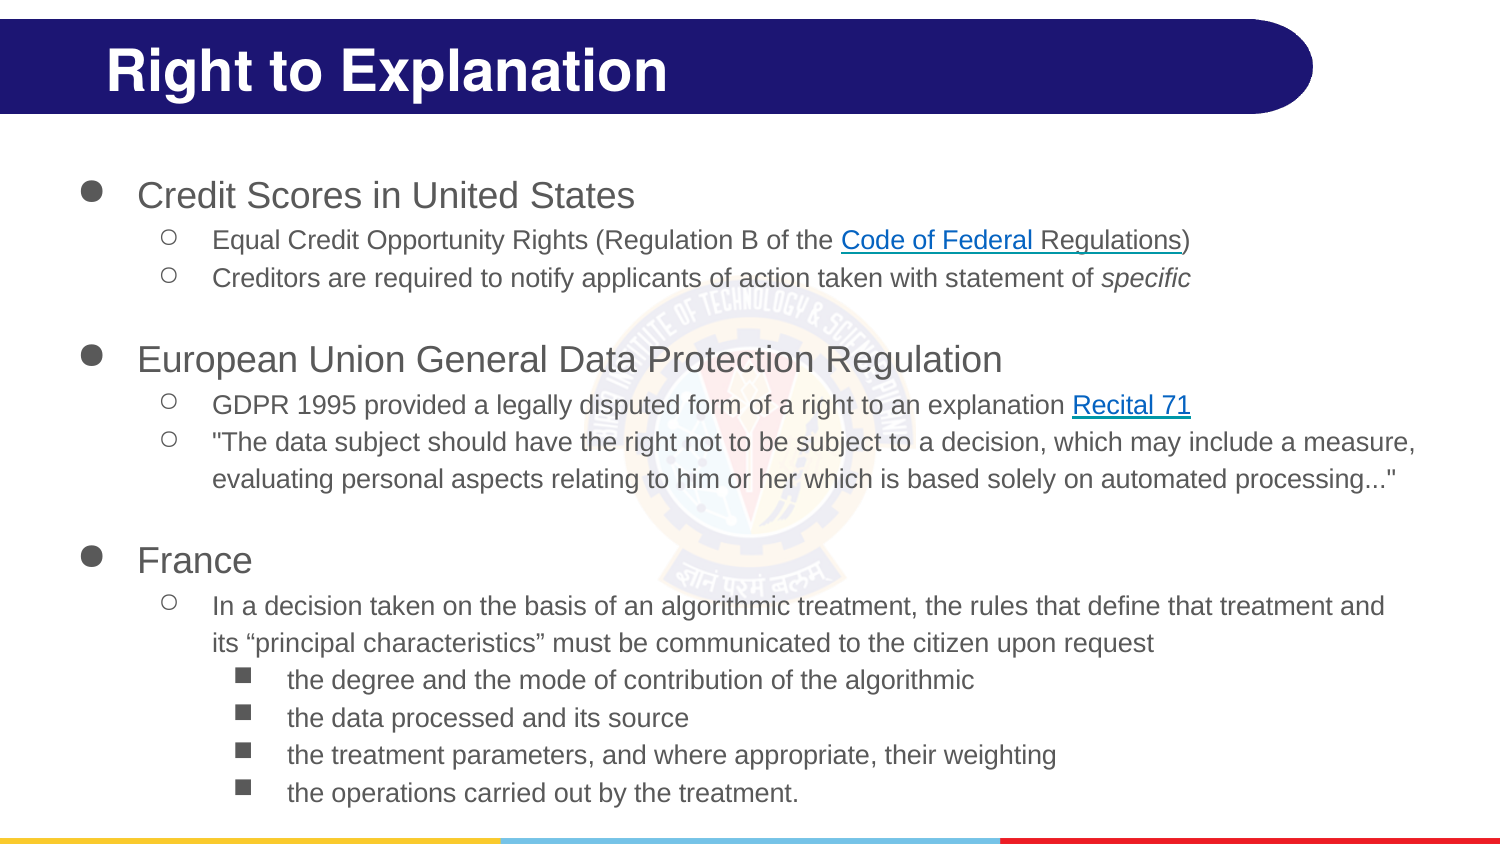

# Right to Explanation
Credit Scores in United States
Equal Credit Opportunity Rights (Regulation B of the Code of Federal Regulations)
Creditors are required to notify applicants of action taken with statement of specific

European Union General Data Protection Regulation
GDPR 1995 provided a legally disputed form of a right to an explanation Recital 71
"The data subject should have the right not to be subject to a decision, which may include a measure,  evaluating personal aspects relating to him or her which is based solely on automated processing..."

France
In a decision taken on the basis of an algorithmic treatment, the rules that define that treatment and  its “principal characteristics” must be communicated to the citizen upon request
the degree and the mode of contribution of the algorithmic
the data processed and its source
the treatment parameters, and where appropriate, their weighting
the operations carried out by the treatment.